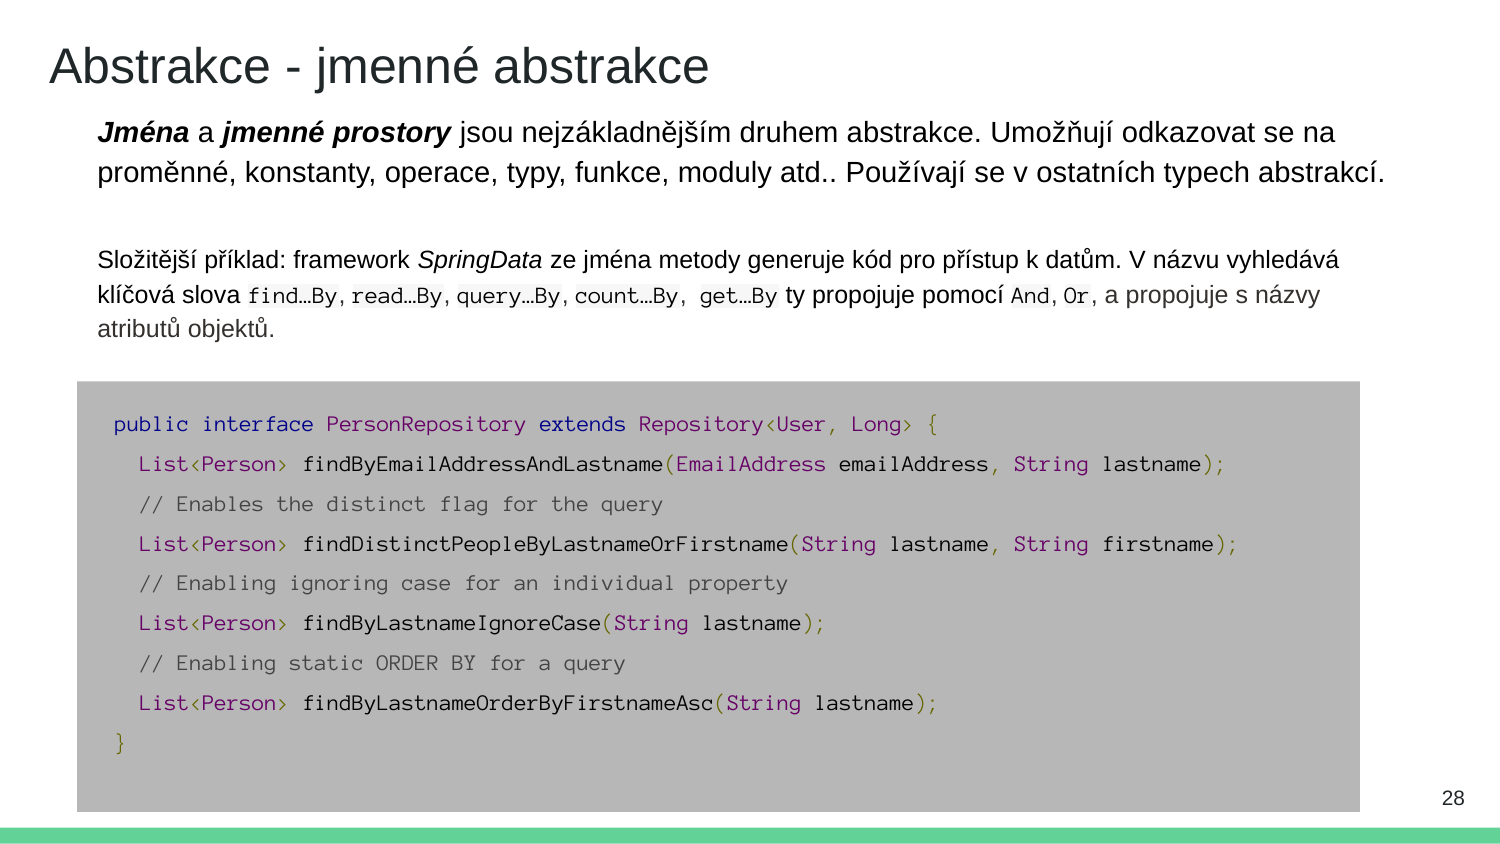

# Abstrakce - jmenné abstrakce
Jména a jmenné prostory jsou nejzákladnějším druhem abstrakce. Umožňují odkazovat se na proměnné, konstanty, operace, typy, funkce, moduly atd.. Používají se v ostatních typech abstrakcí.

Složitější příklad: framework SpringData ze jména metody generuje kód pro přístup k datům. V názvu vyhledává klíčová slova find…By, read…By, query…By, count…By,  get…By ty propojuje pomocí And, Or, a propojuje s názvy atributů objektů.
public interface PersonRepository extends Repository<User, Long> {
  List<Person> findByEmailAddressAndLastname(EmailAddress emailAddress, String lastname);
  // Enables the distinct flag for the query
  List<Person> findDistinctPeopleByLastnameOrFirstname(String lastname, String firstname);
  // Enabling ignoring case for an individual property
  List<Person> findByLastnameIgnoreCase(String lastname);
  // Enabling static ORDER BY for a query
  List<Person> findByLastnameOrderByFirstnameAsc(String lastname);
}

28